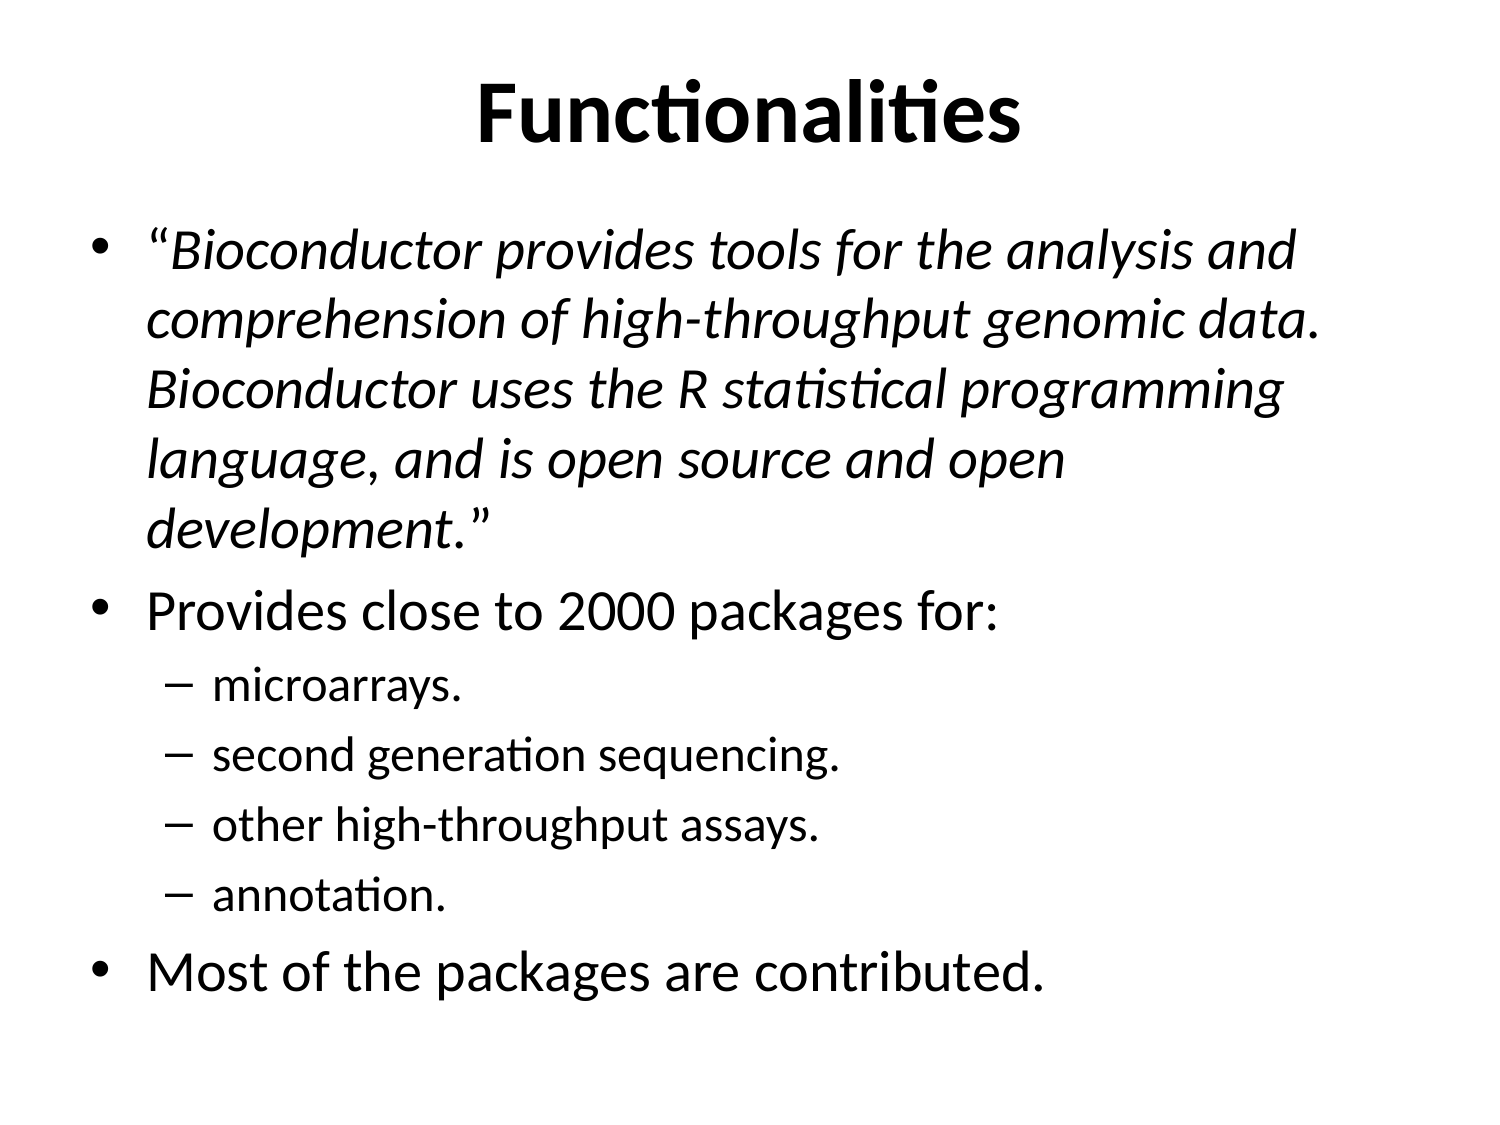

# Functionalities
“Bioconductor provides tools for the analysis and comprehension of high-throughput genomic data. Bioconductor uses the R statistical programming language, and is open source and open development.”
Provides close to 2000 packages for:
microarrays.
second generation sequencing.
other high-throughput assays.
annotation.
Most of the packages are contributed.